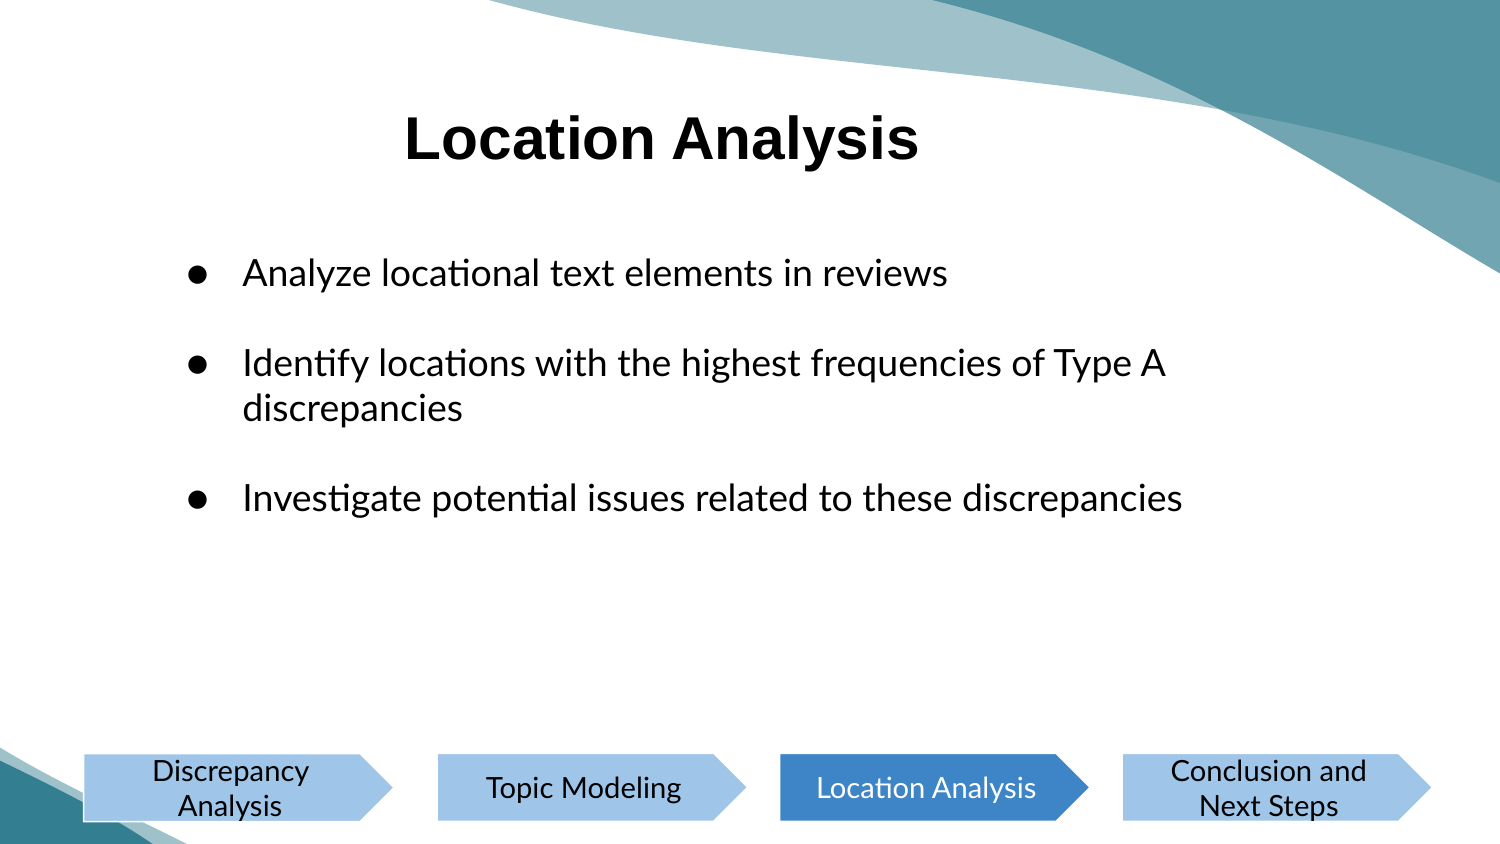

# Location Analysis
Analyze locational text elements in reviews

Identify locations with the highest frequencies of Type A discrepancies

Investigate potential issues related to these discrepancies
Topic Modeling
Location Analysis
Conclusion and Next Steps
Discrepancy Analysis